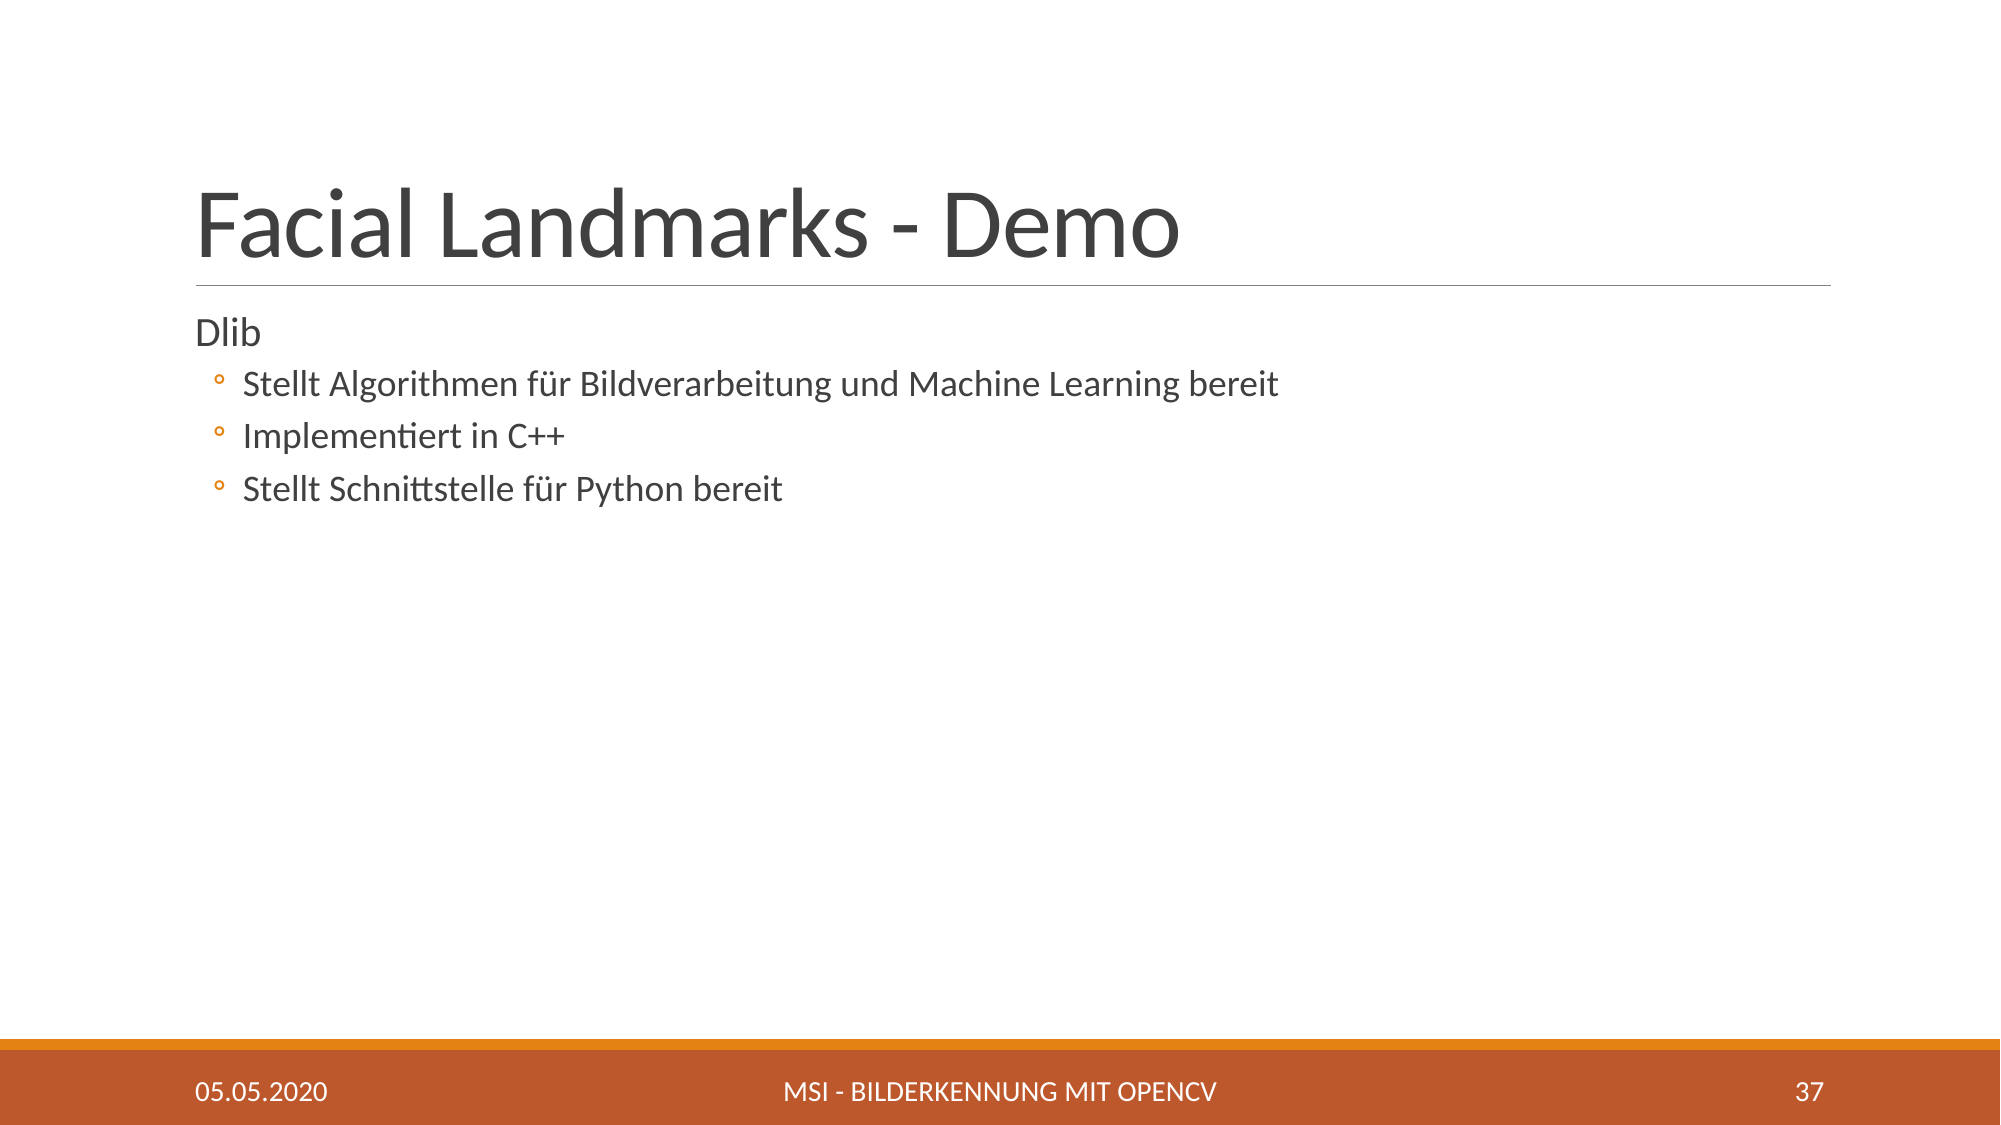

# Facial Landmarks - Demo
Dlib
Stellt Algorithmen für Bildverarbeitung und Machine Learning bereit
Implementiert in C++
Stellt Schnittstelle für Python bereit

05.05.2020
MSI - Bilderkennung mit OpenCV
37